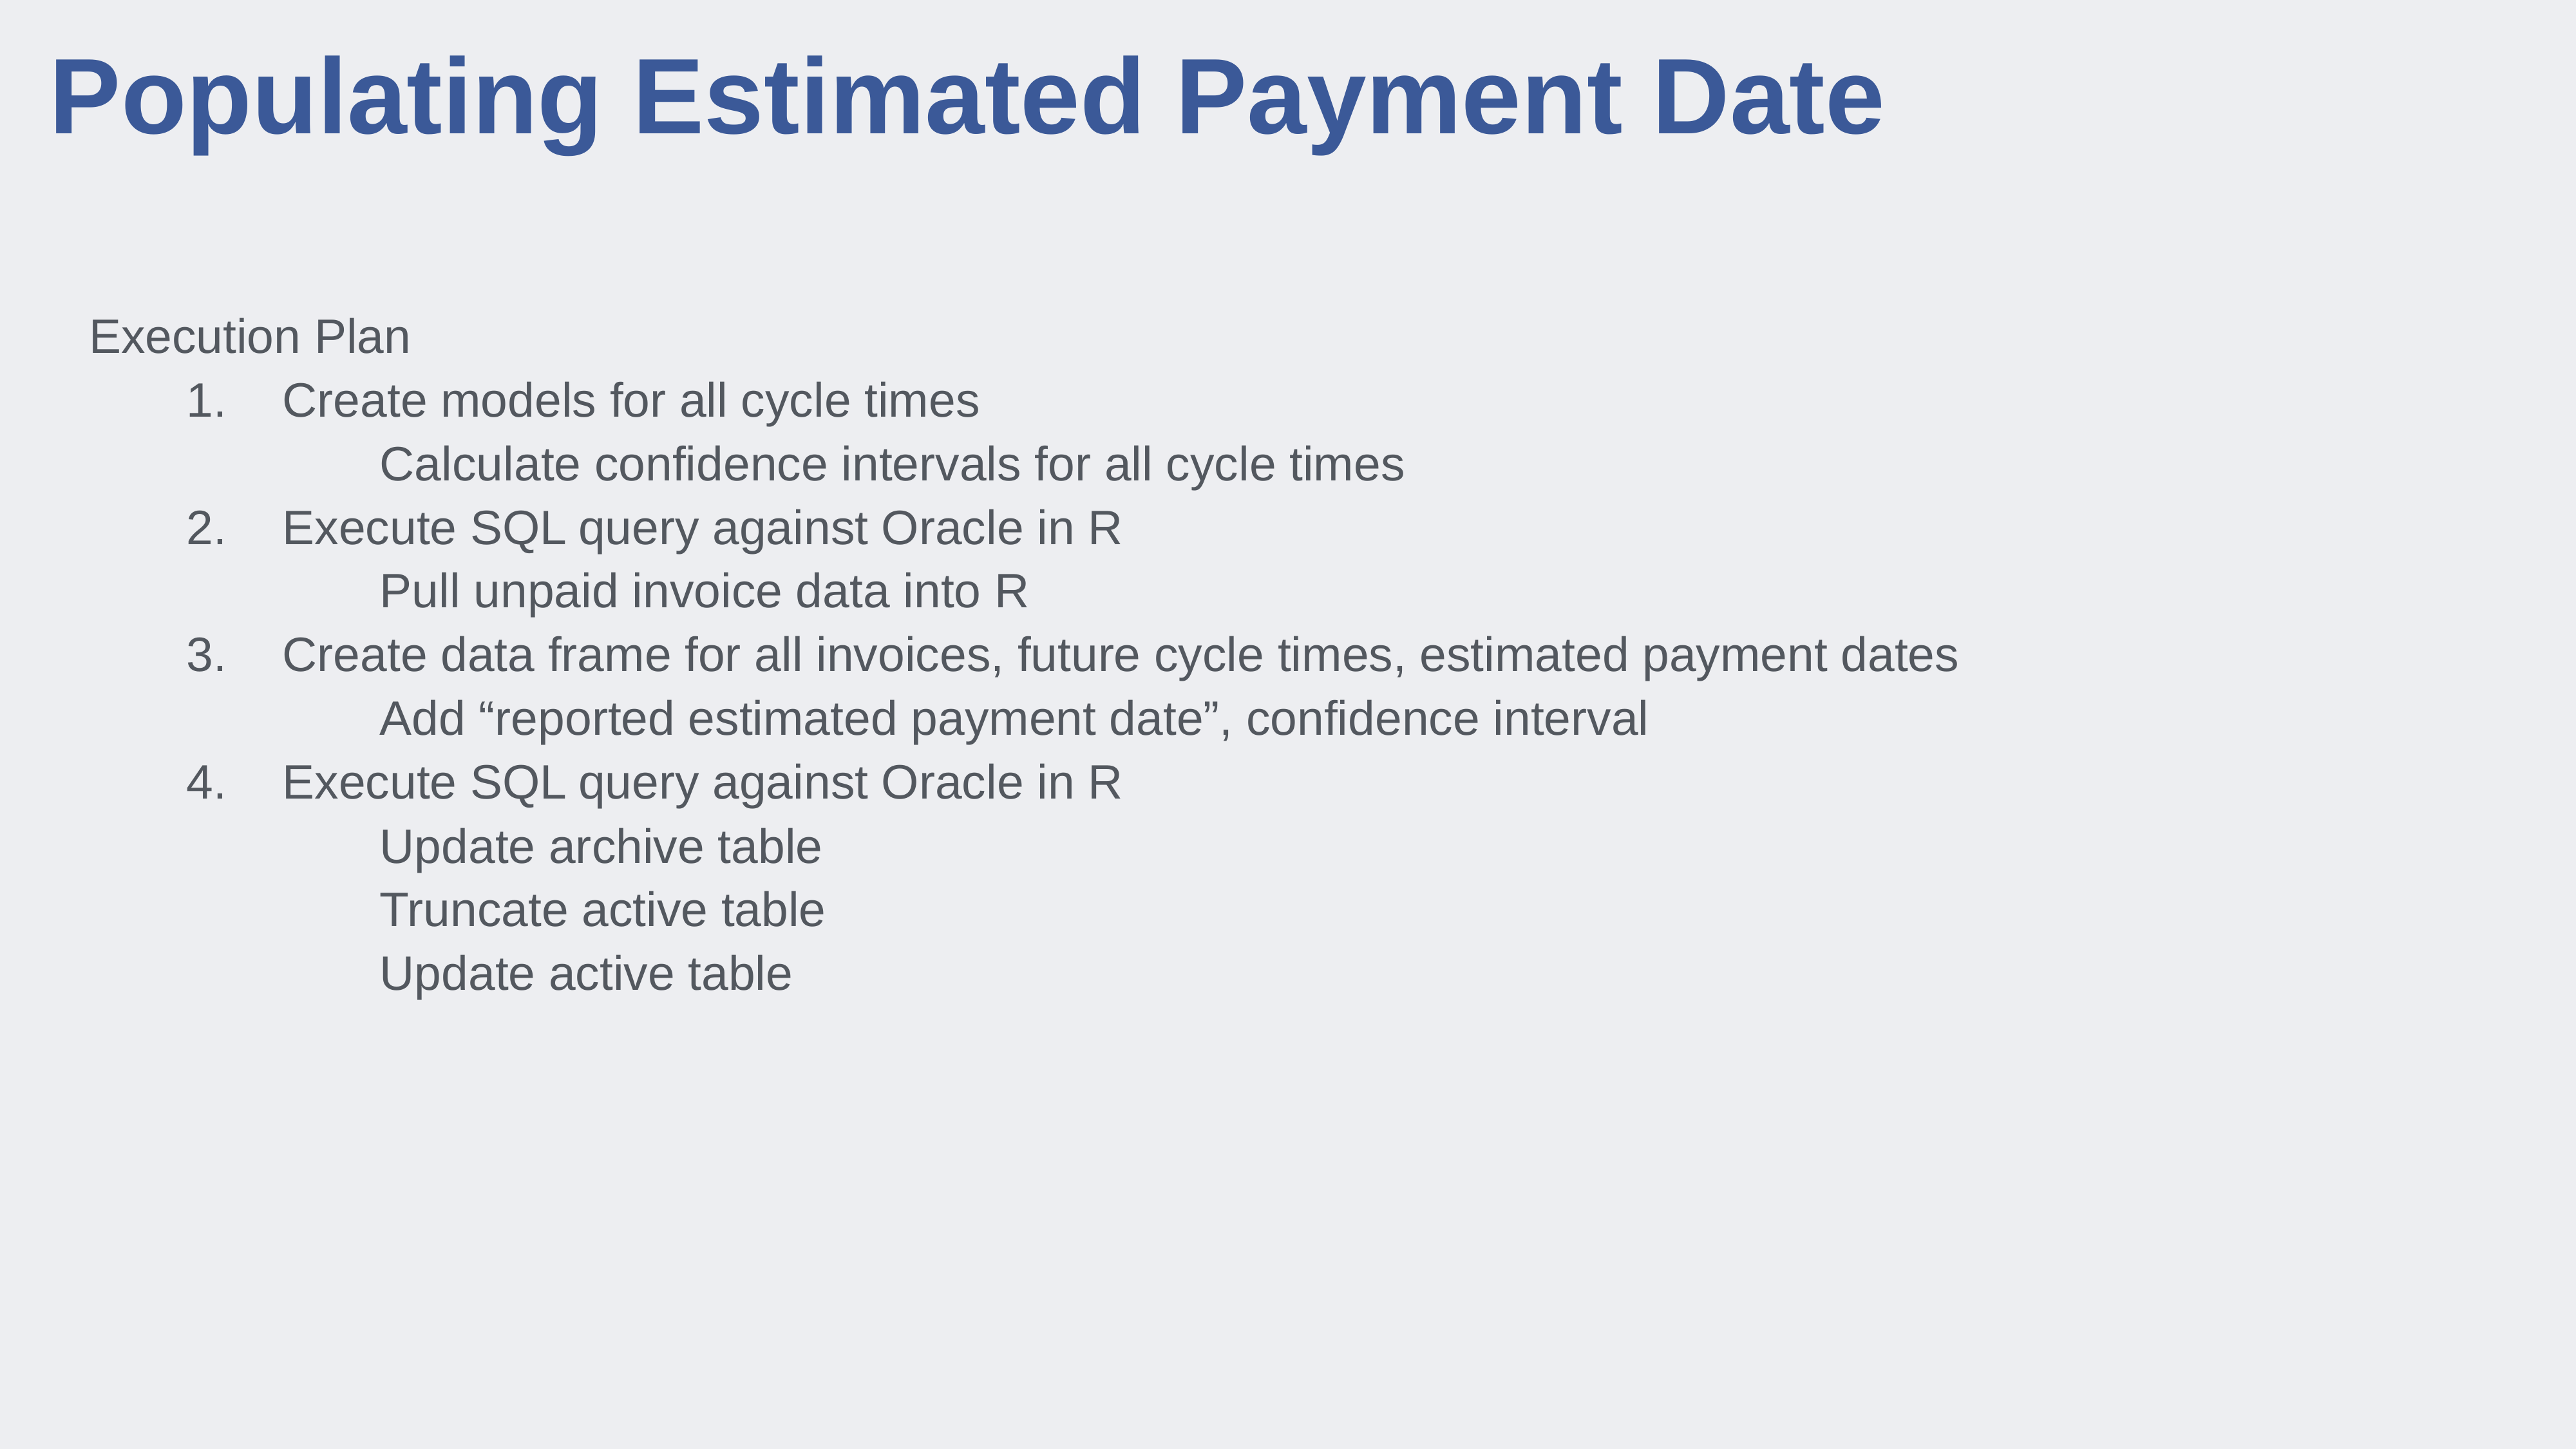

# Populating Estimated Payment Date
Execution Plan
Create models for all cycle times
		Calculate confidence intervals for all cycle times
Execute SQL query against Oracle in R
		Pull unpaid invoice data into R
Create data frame for all invoices, future cycle times, estimated payment dates
		Add “reported estimated payment date”, confidence interval
Execute SQL query against Oracle in R
		Update archive table
		Truncate active table
		Update active table